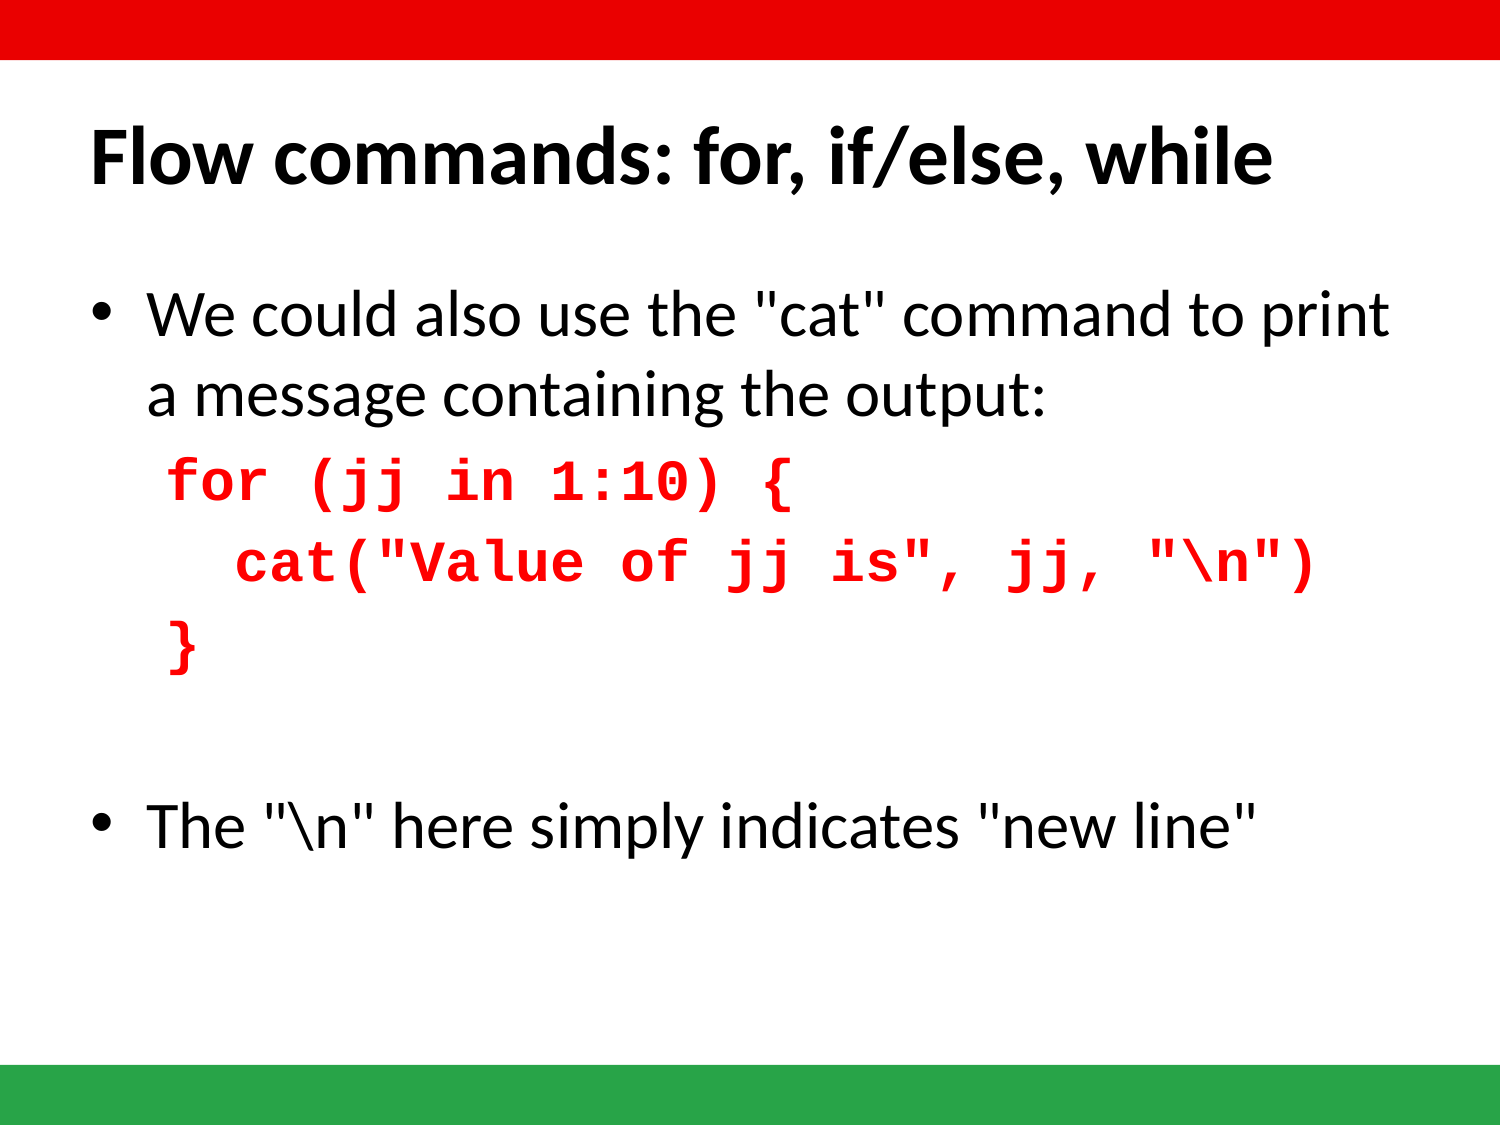

Flow commands: for, if/else, while
We could also use the "cat" command to print a message containing the output:
for (jj in 1:10) {
  cat("Value of jj is", jj, "\n")
}

The "\n" here simply indicates "new line"